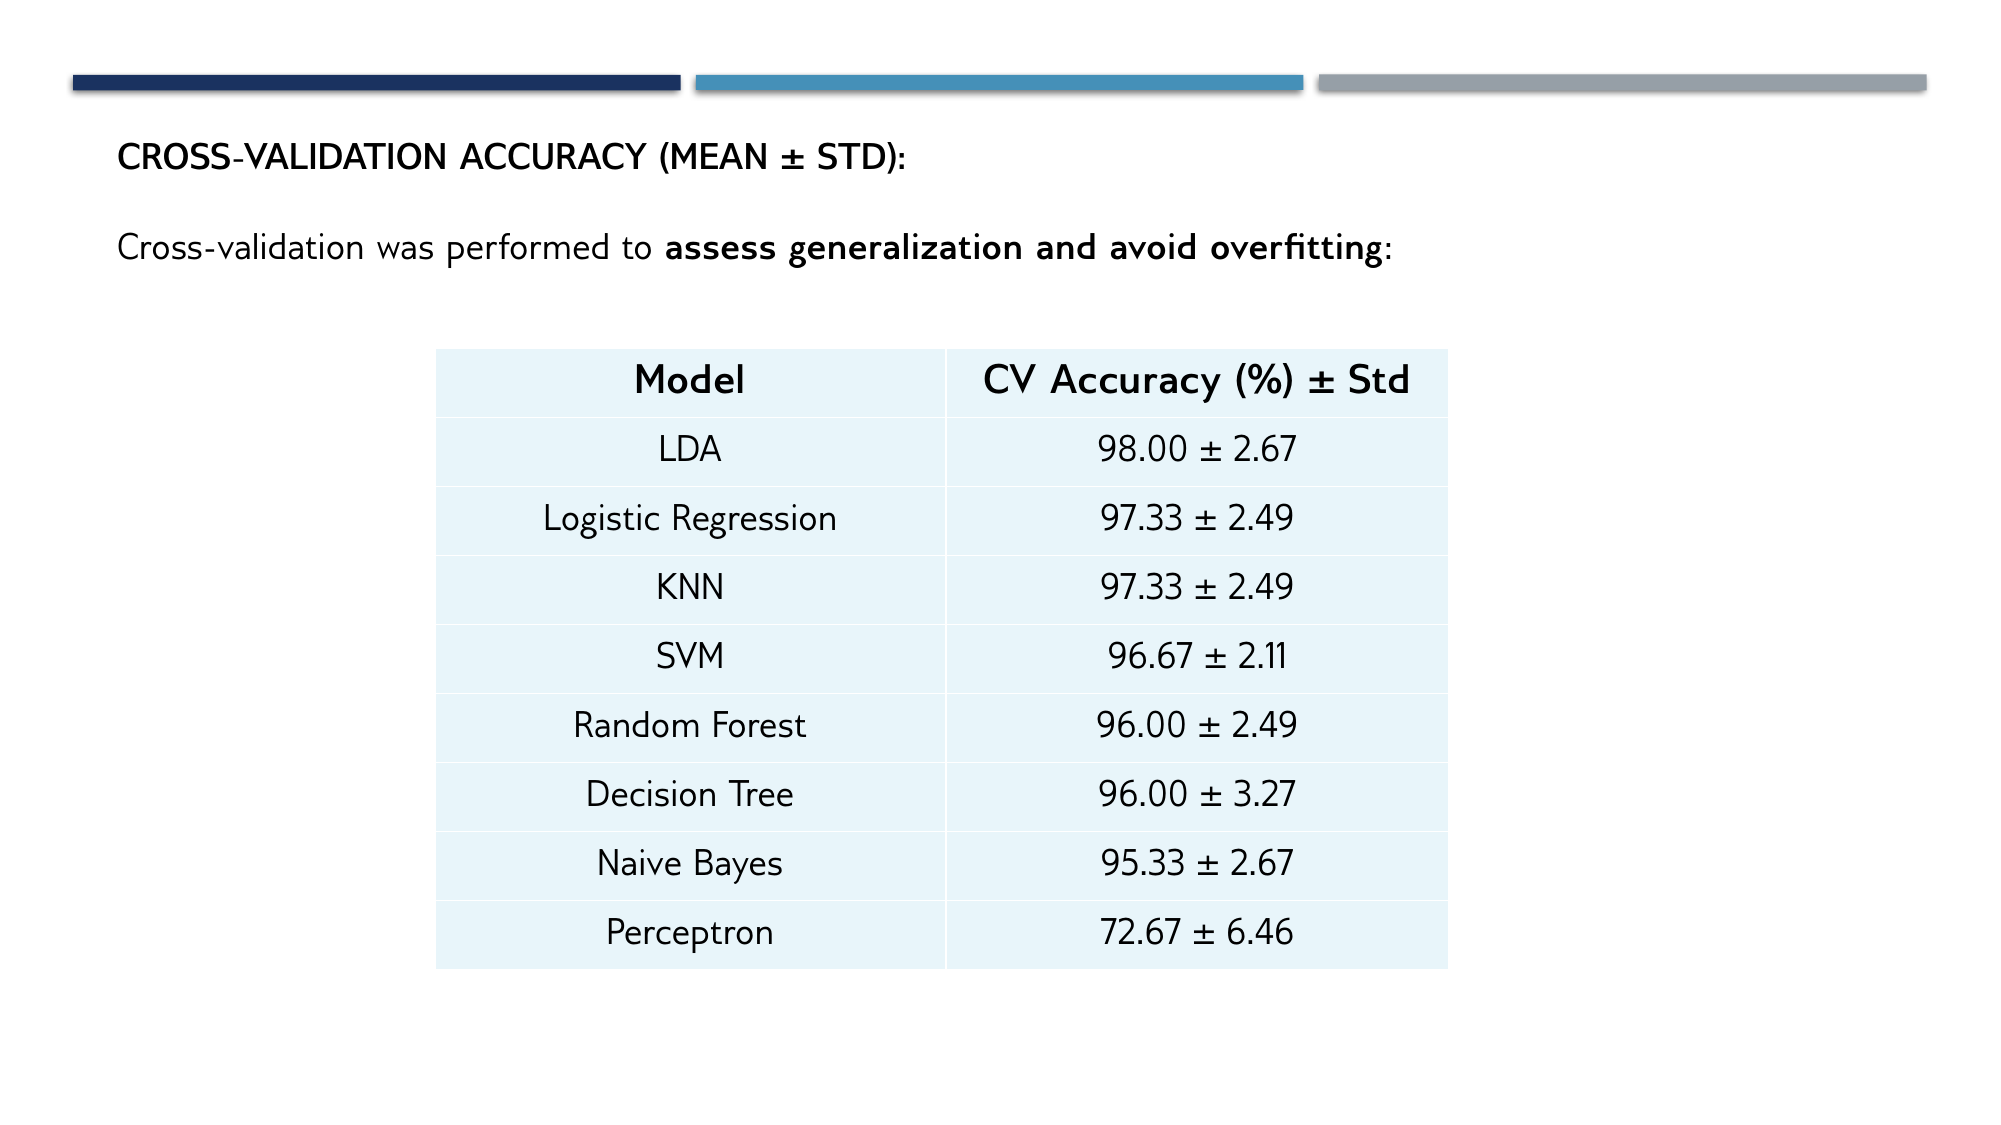

CROSS-VALIDATION ACCURACY (MEAN ± STD):

Cross-validation was performed to assess generalization and avoid overfitting:

| Model | CV Accuracy (%) ± Std |
| --- | --- |
| LDA | 98.00 ± 2.67 |
| Logistic Regression | 97.33 ± 2.49 |
| KNN | 97.33 ± 2.49 |
| SVM | 96.67 ± 2.11 |
| Random Forest | 96.00 ± 2.49 |
| Decision Tree | 96.00 ± 3.27 |
| Naive Bayes | 95.33 ± 2.67 |
| Perceptron | 72.67 ± 6.46 |